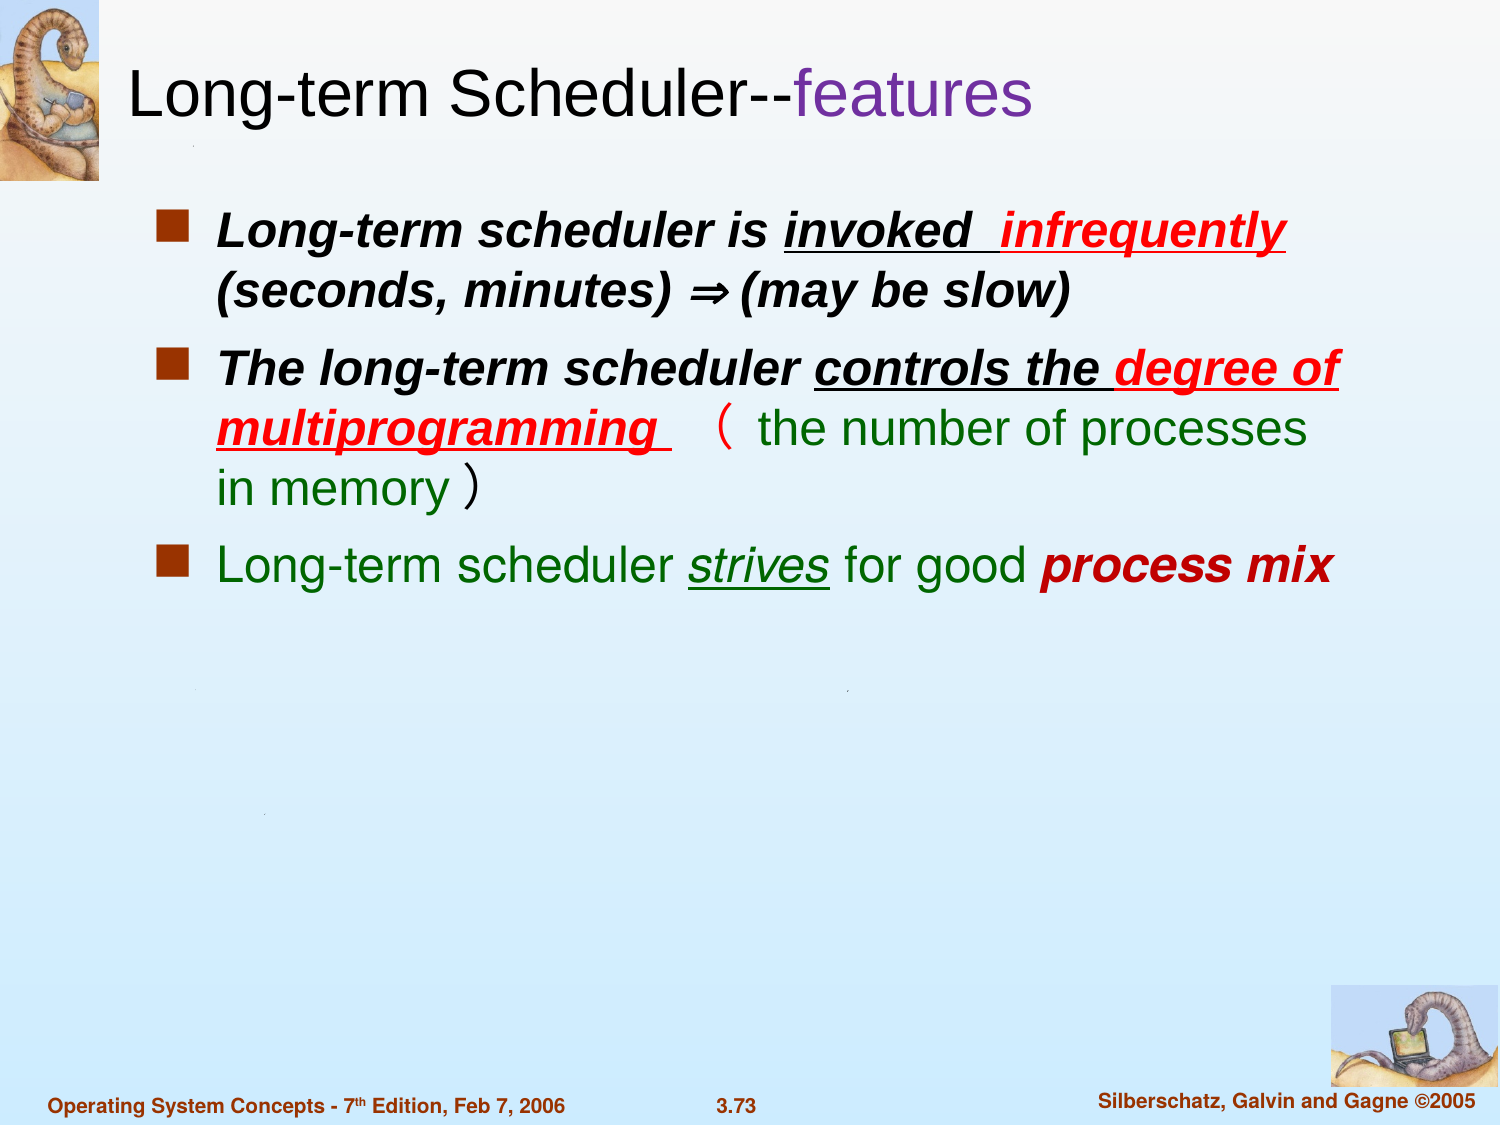

Long-term Scheduler--features
Long-term scheduler is invoked  infrequently (seconds, minutes) ⇒ (may be slow)
The long-term scheduler controls the degree of multiprogramming （ the number of processes in memory）
Long-term scheduler strives for good process mix